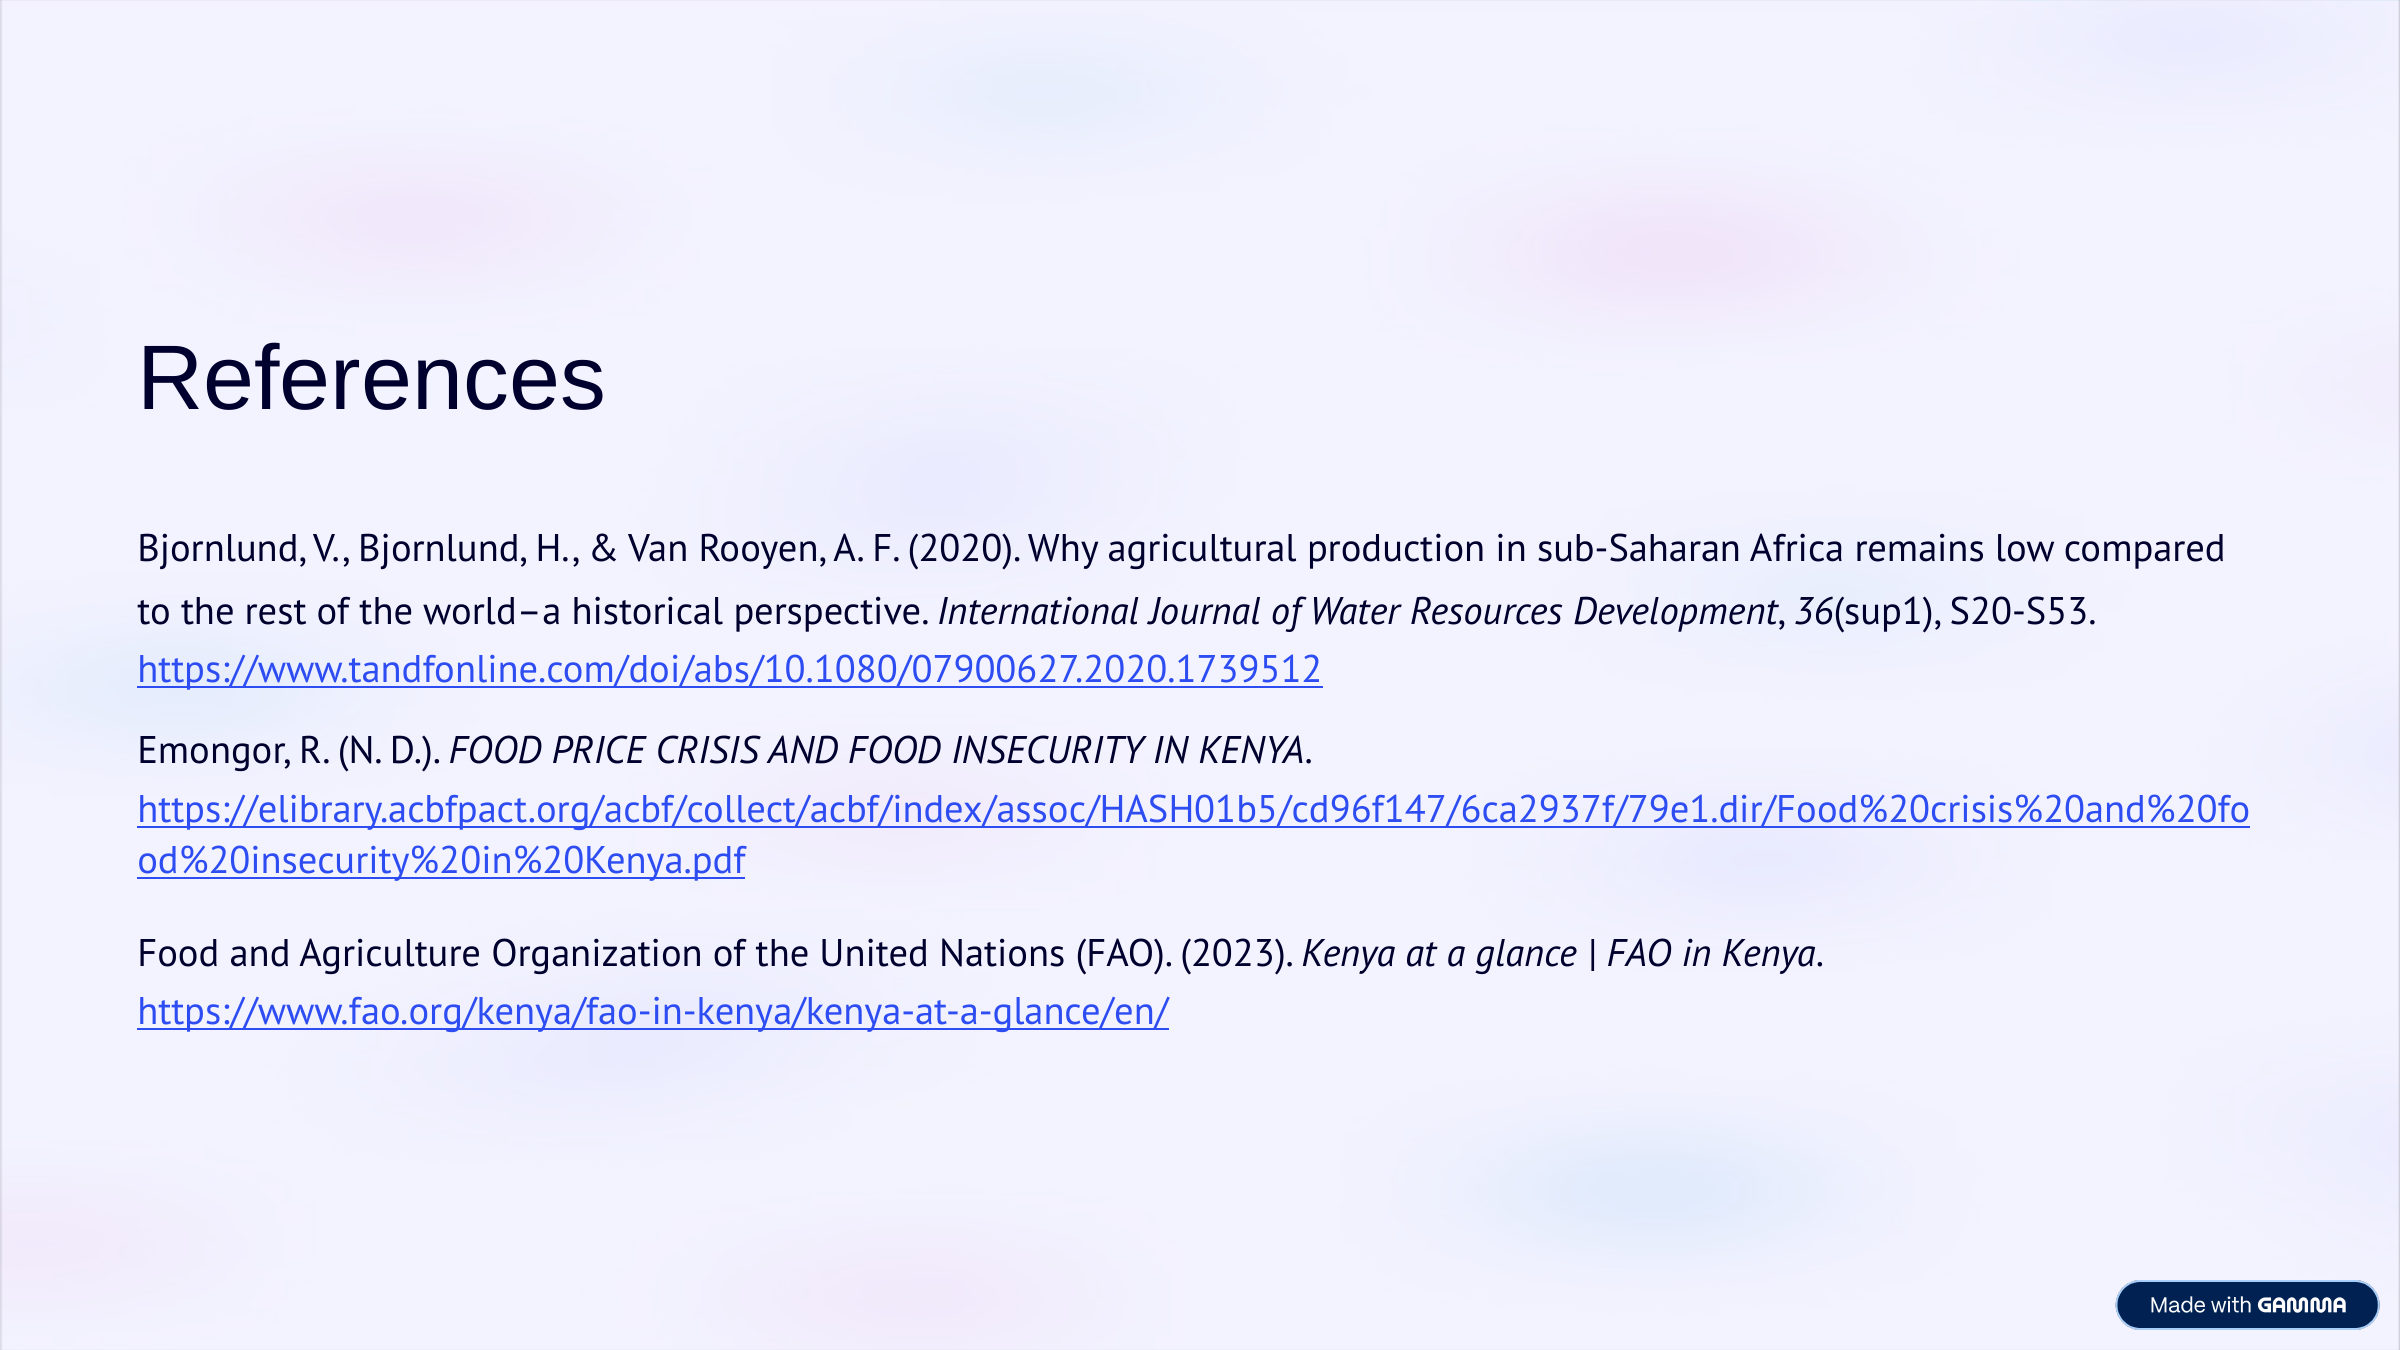

References
Bjornlund, V., Bjornlund, H., & Van Rooyen, A. F. (2020). Why agricultural production in sub-Saharan Africa remains low compared to the rest of the world–a historical perspective. International Journal of Water Resources Development, 36(sup1), S20-S53. https://www.tandfonline.com/doi/abs/10.1080/07900627.2020.1739512
Emongor, R. (N. D.). FOOD PRICE CRISIS AND FOOD INSECURITY IN KENYA. https://elibrary.acbfpact.org/acbf/collect/acbf/index/assoc/HASH01b5/cd96f147/6ca2937f/79e1.dir/Food%20crisis%20and%20food%20insecurity%20in%20Kenya.pdf
Food and Agriculture Organization of the United Nations (FAO). (2023). Kenya at a glance | FAO in Kenya. https://www.fao.org/kenya/fao-in-kenya/kenya-at-a-glance/en/